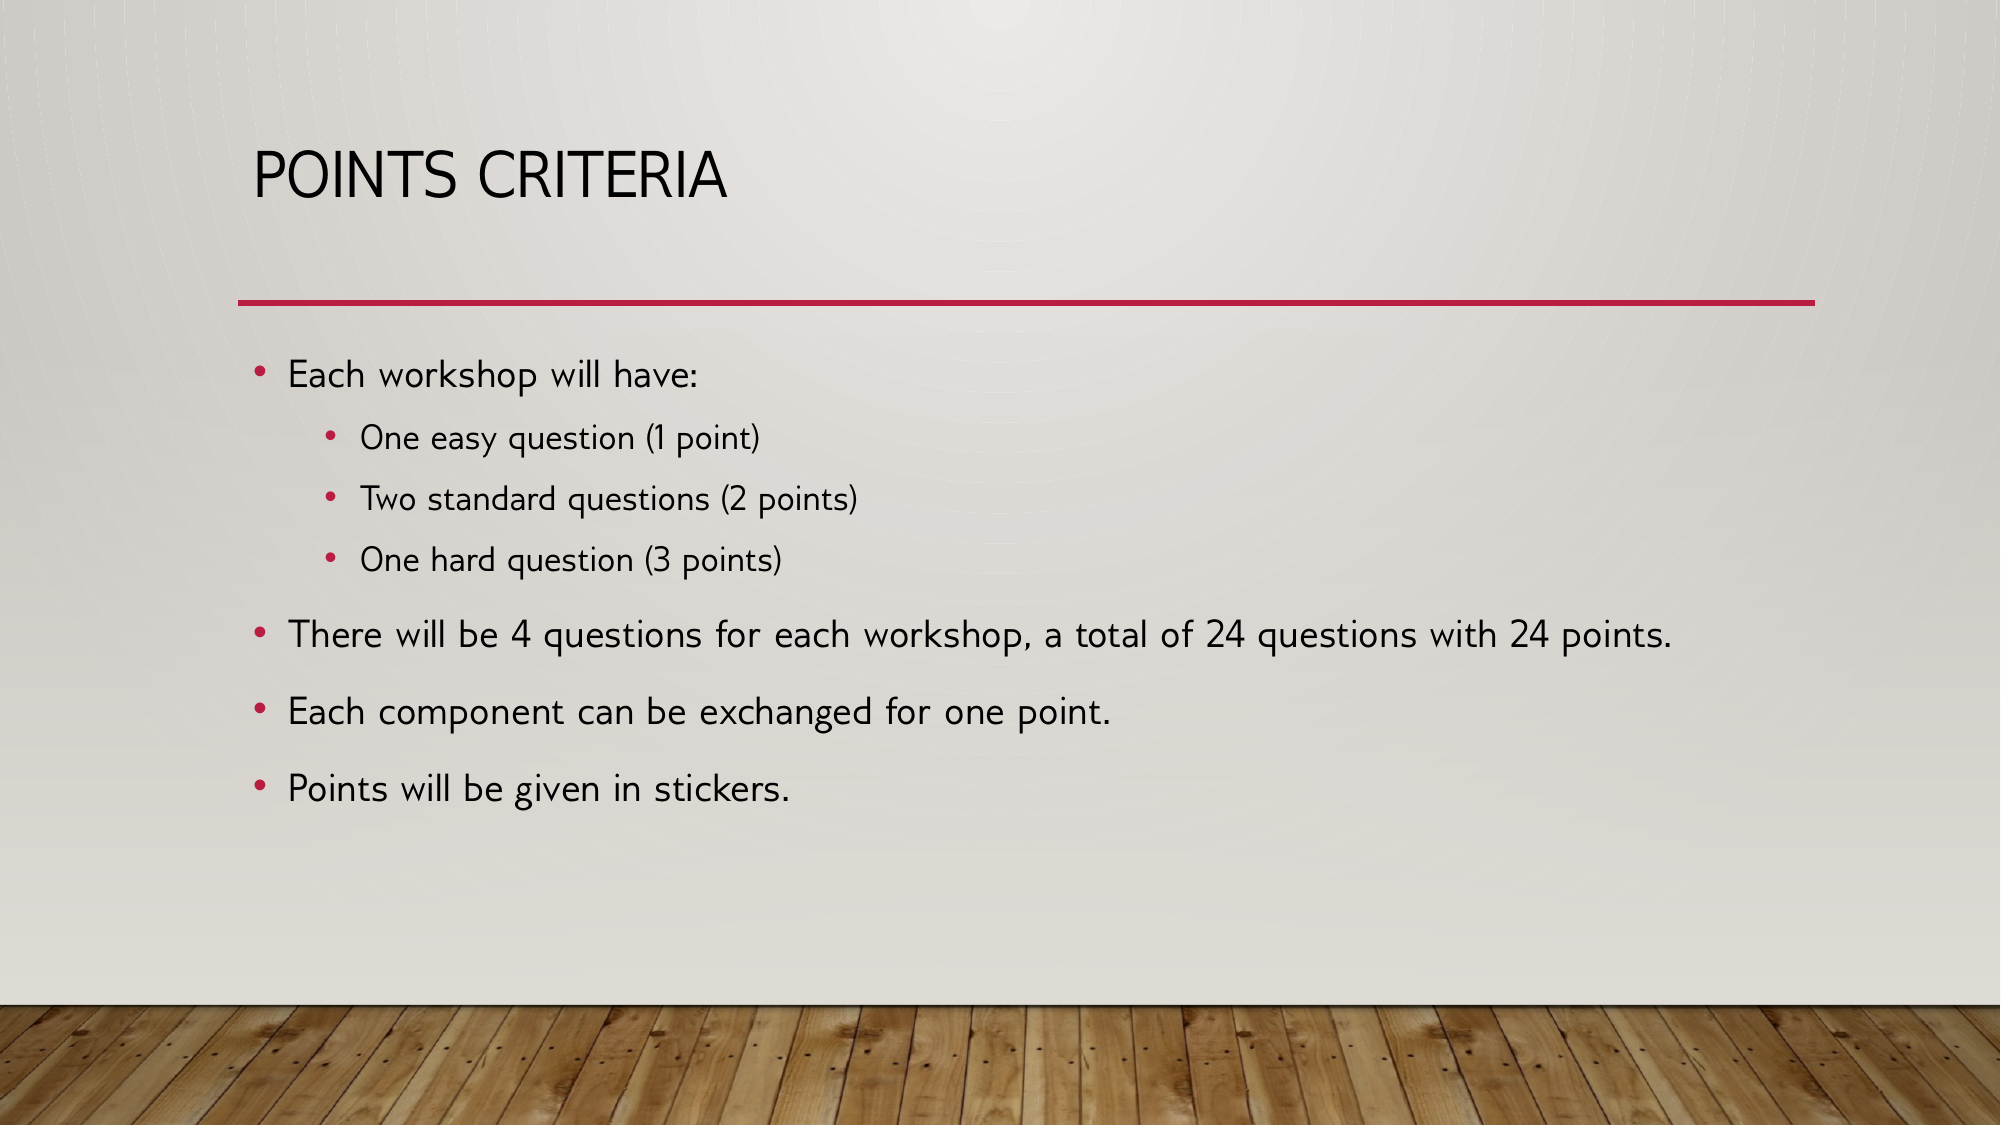

# Points criteria
Each workshop will have:
One easy question (1 point)
Two standard questions (2 points)
One hard question (3 points)
There will be 4 questions for each workshop, a total of 24 questions with 24 points.
Each component can be exchanged for one point.
Points will be given in stickers.